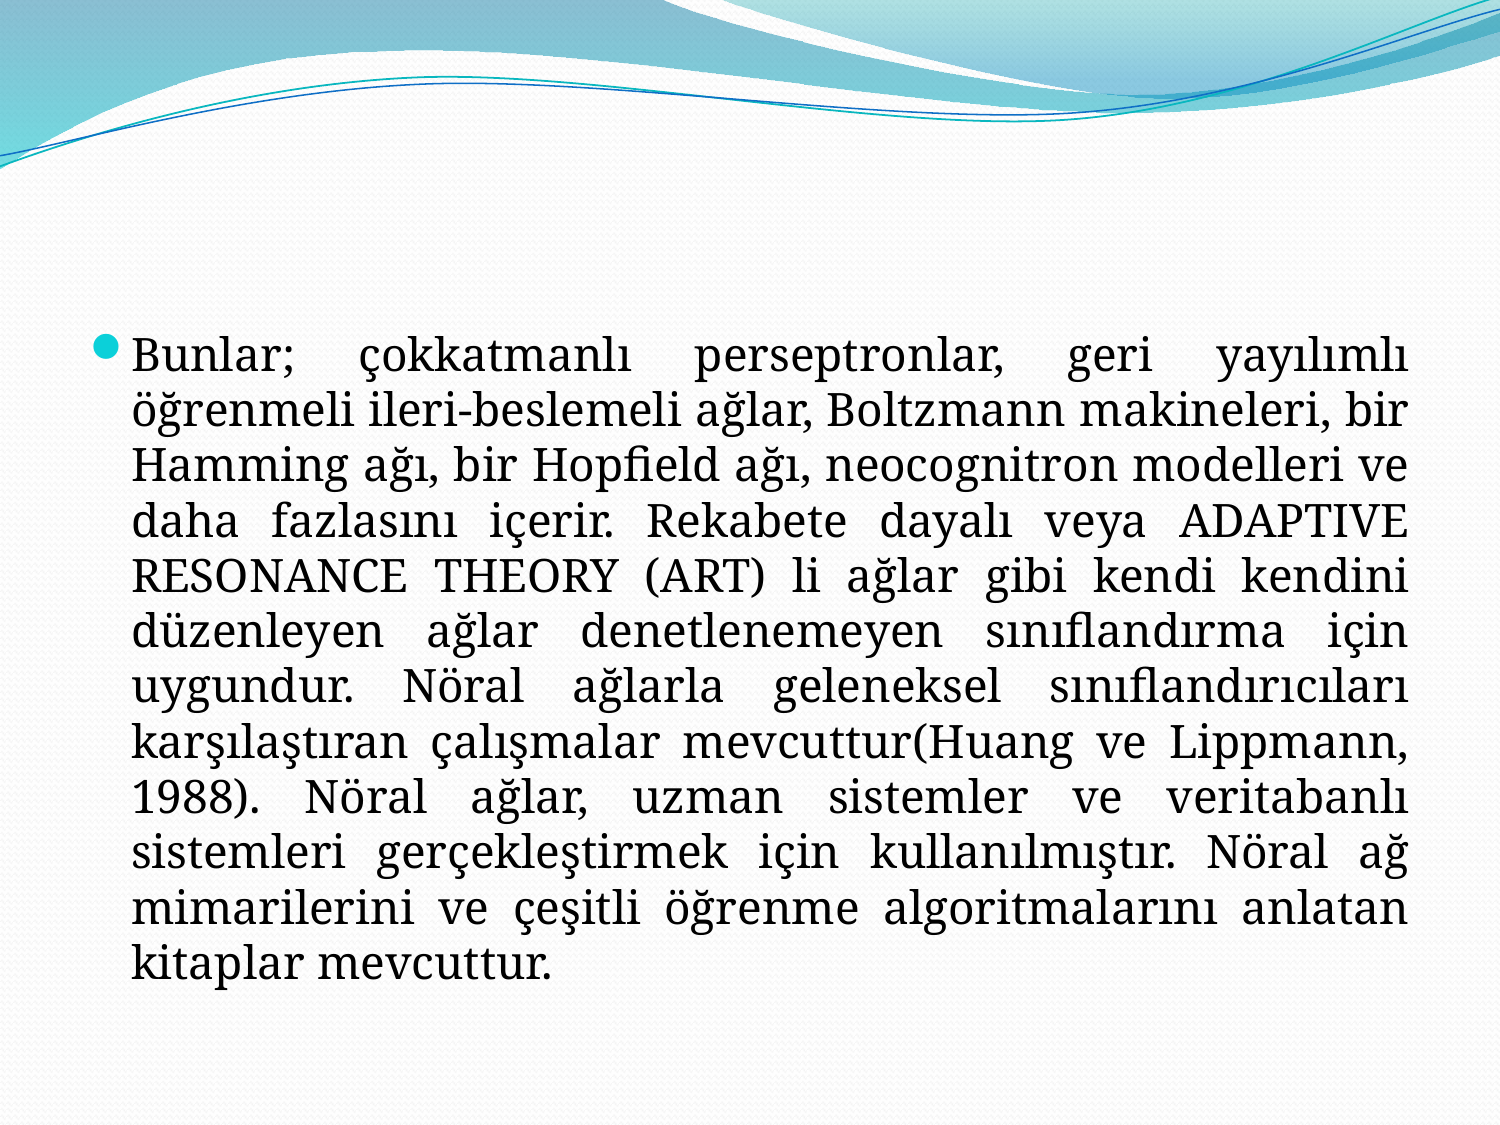

#
Bunlar; çokkatmanlı perseptronlar, geri yayılımlı öğrenmeli ileri-beslemeli ağlar, Boltzmann makineleri, bir Hamming ağı, bir Hopfield ağı, neocognitron modelleri ve daha fazlasını içerir. Rekabete dayalı veya ADAPTIVE RESONANCE THEORY (ART) li ağlar gibi kendi kendini düzenleyen ağlar denetlenemeyen sınıflandırma için uygundur. Nöral ağlarla geleneksel sınıflandırıcıları karşılaştıran çalışmalar mevcuttur(Huang ve Lippmann, 1988). Nöral ağlar, uzman sistemler ve veritabanlı sistemleri gerçekleştirmek için kullanılmıştır. Nöral ağ mimarilerini ve çeşitli öğrenme algoritmalarını anlatan kitaplar mevcuttur.